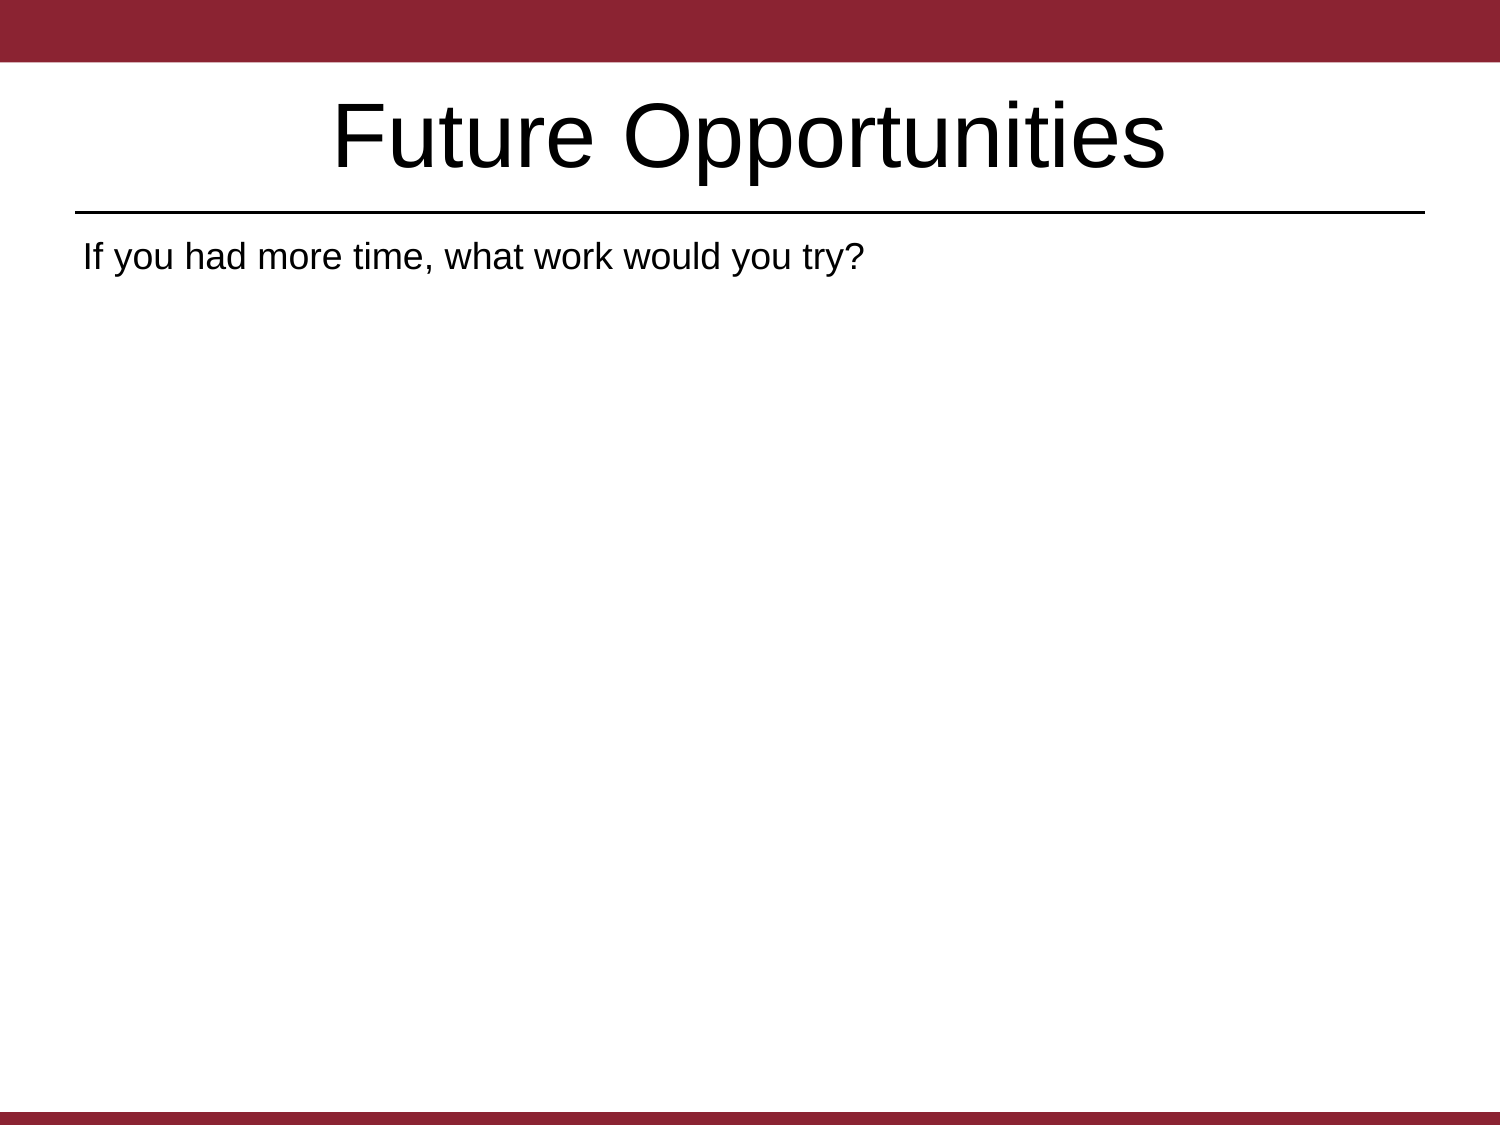

# Future Opportunities
If you had more time, what work would you try?